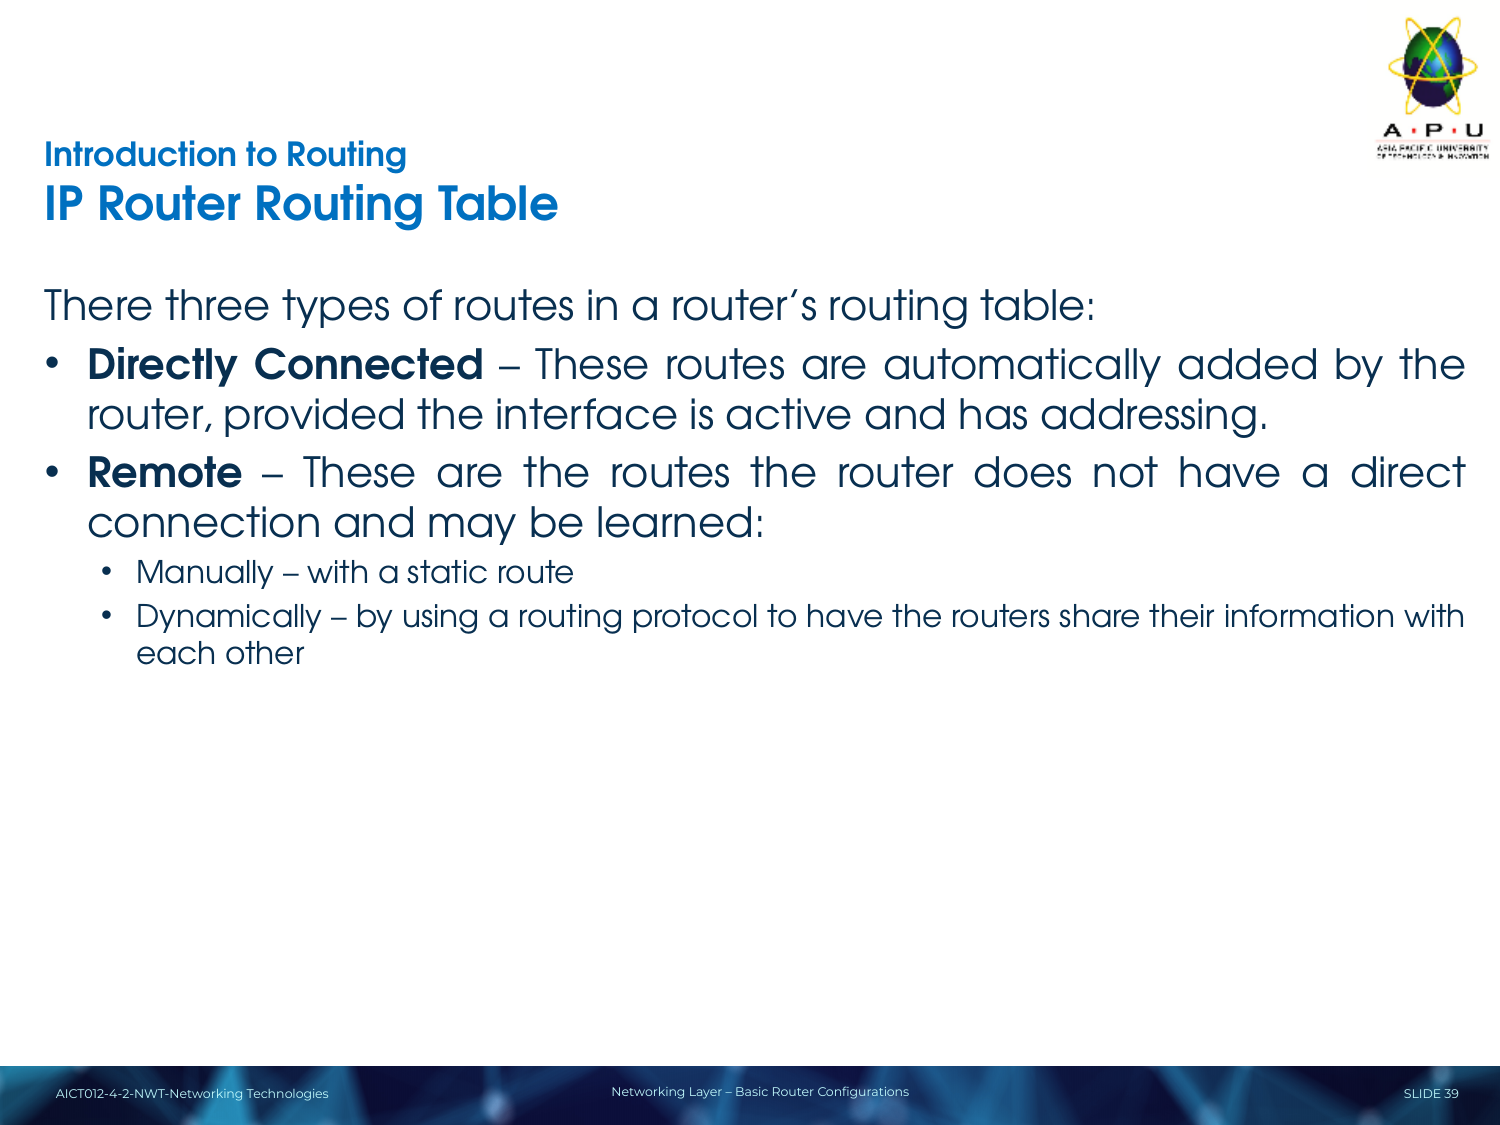

# Introduction to Routing IP Router Routing Table
There three types of routes in a router’s routing table:
Directly Connected – These routes are automatically added by the router, provided the interface is active and has addressing.
Remote – These are the routes the router does not have a direct connection and may be learned:
Manually – with a static route
Dynamically – by using a routing protocol to have the routers share their information with each other